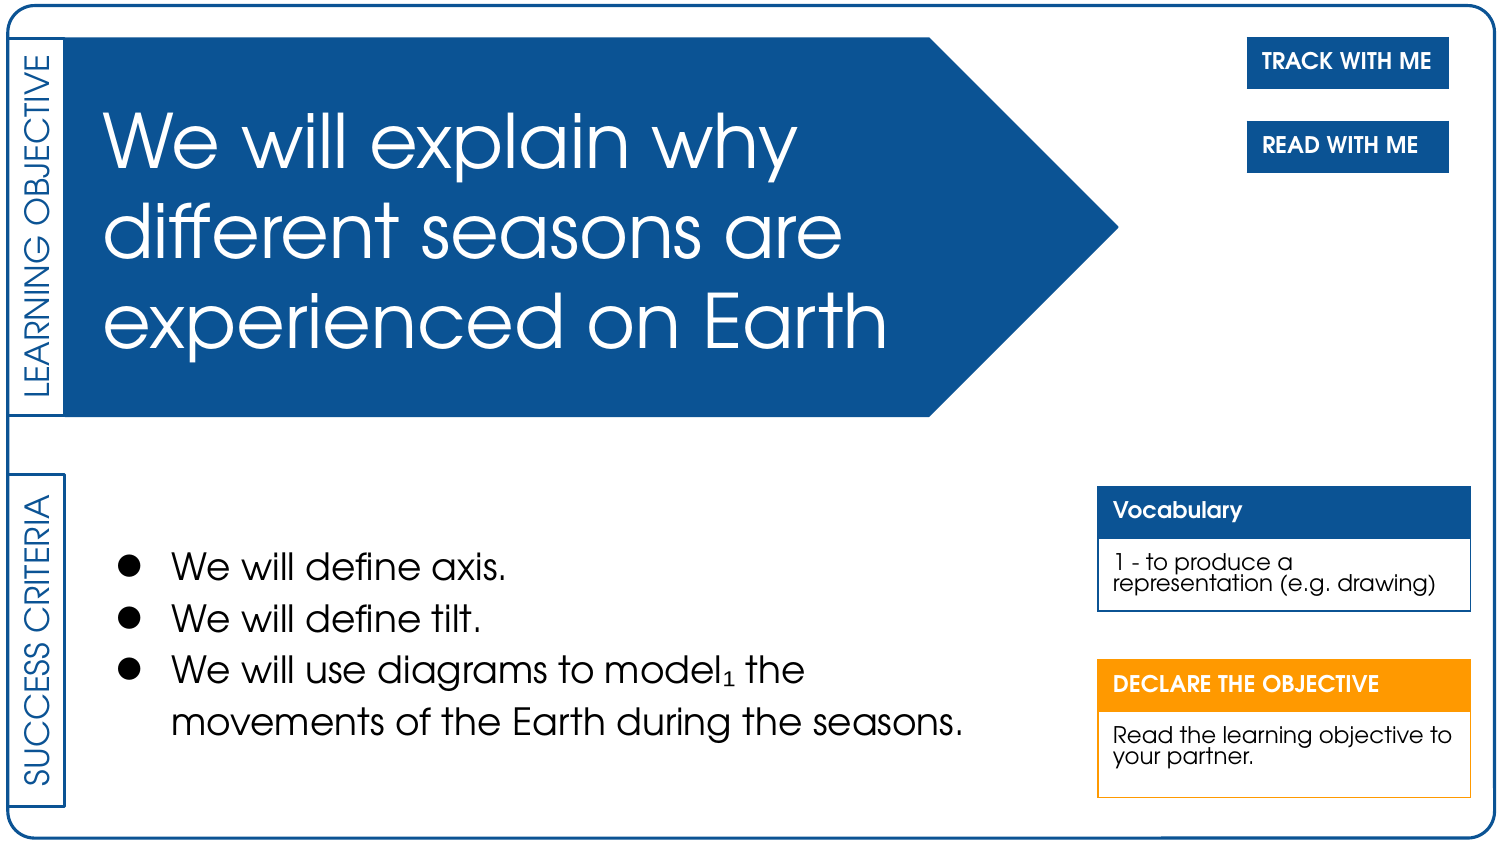

| TRACK WITH ME |
| --- |
# We will explain why different seasons are experienced on Earth
| READ WITH ME |
| --- |
We will define axis.
We will define tilt.
We will use diagrams to model₁ the movements of the Earth during the seasons.
| Vocabulary |
| --- |
| 1 - to produce a representation (e.g. drawing) |
| DECLARE THE OBJECTIVE |
| --- |
| Read the learning objective to your partner. |